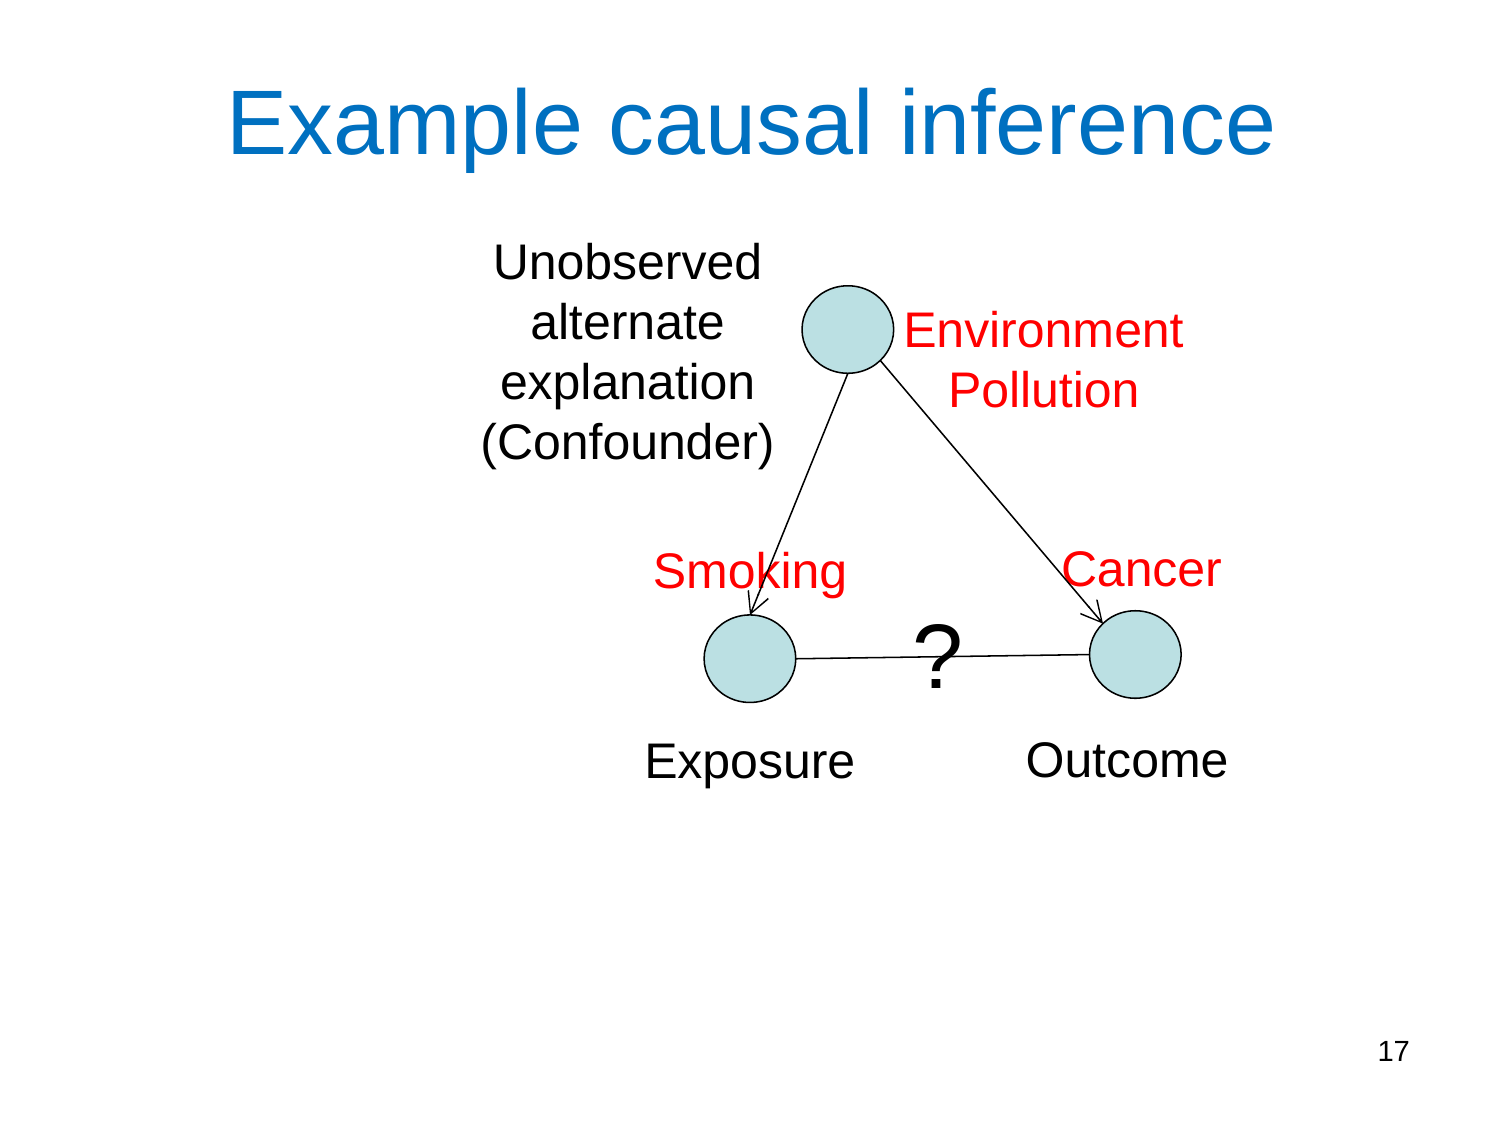

Example causal inference
Unobserved alternate explanation
(Confounder)

Environment
Pollution
Cancer
Smoking
?

Outcome
Exposure
17